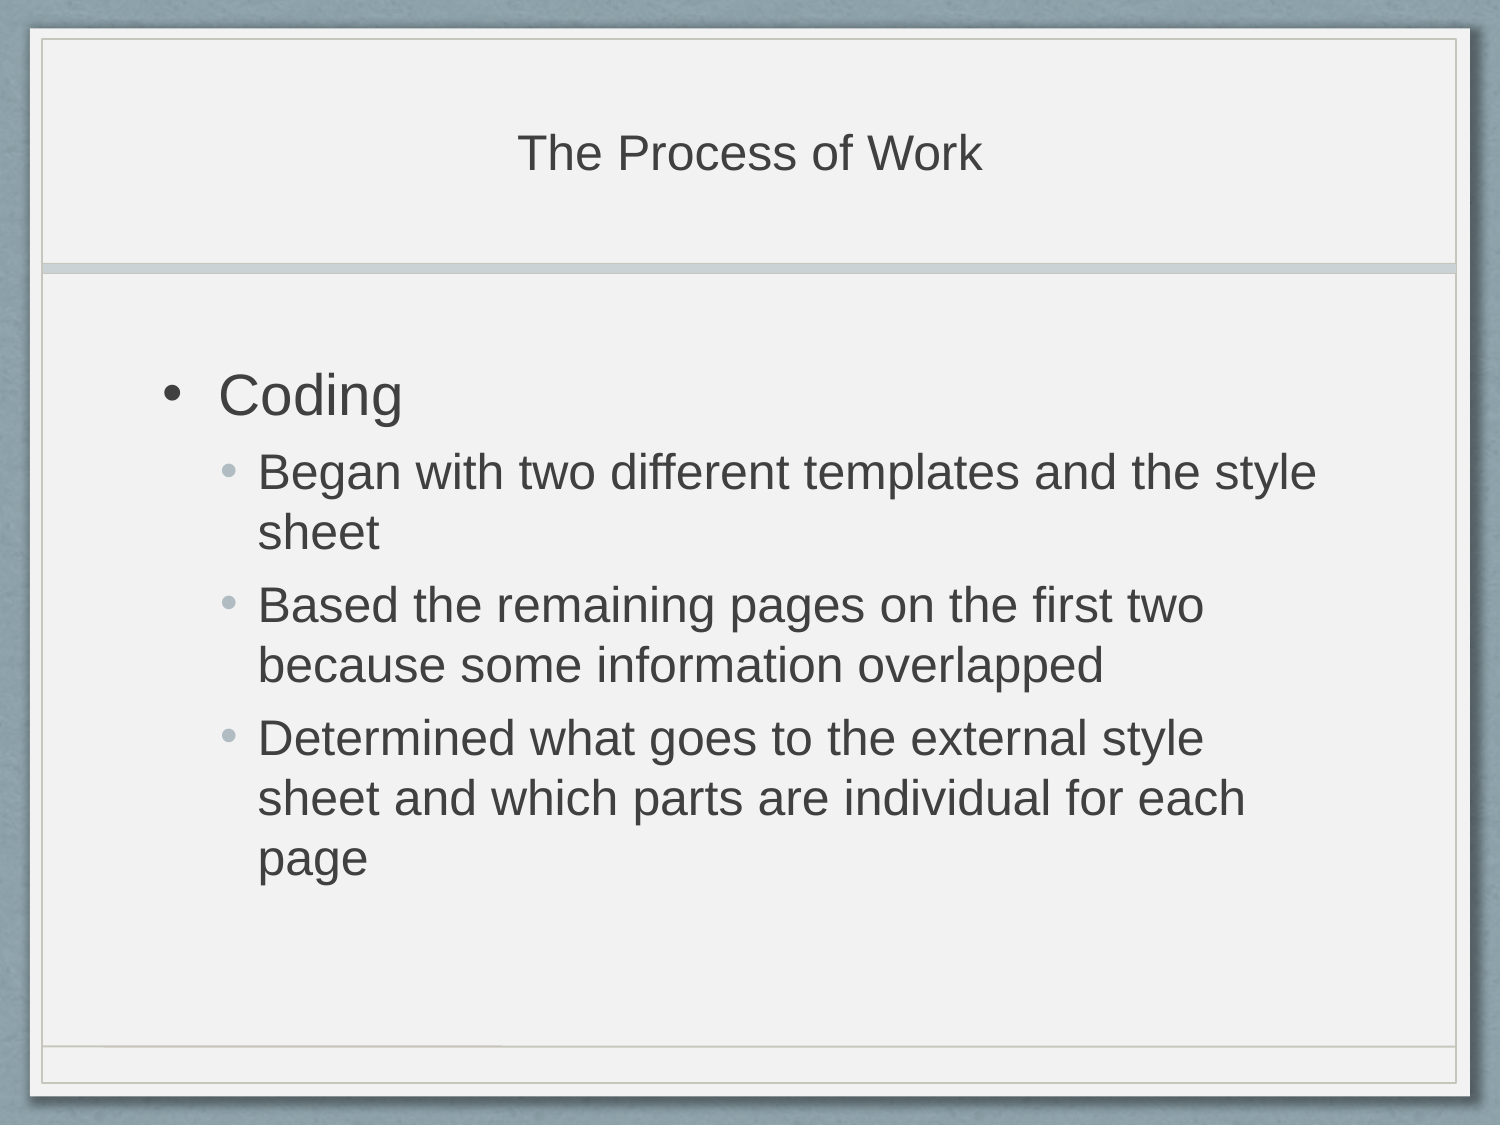

# The Process of Work
Coding
Began with two different templates and the style sheet
Based the remaining pages on the first two because some information overlapped
Determined what goes to the external style sheet and which parts are individual for each page